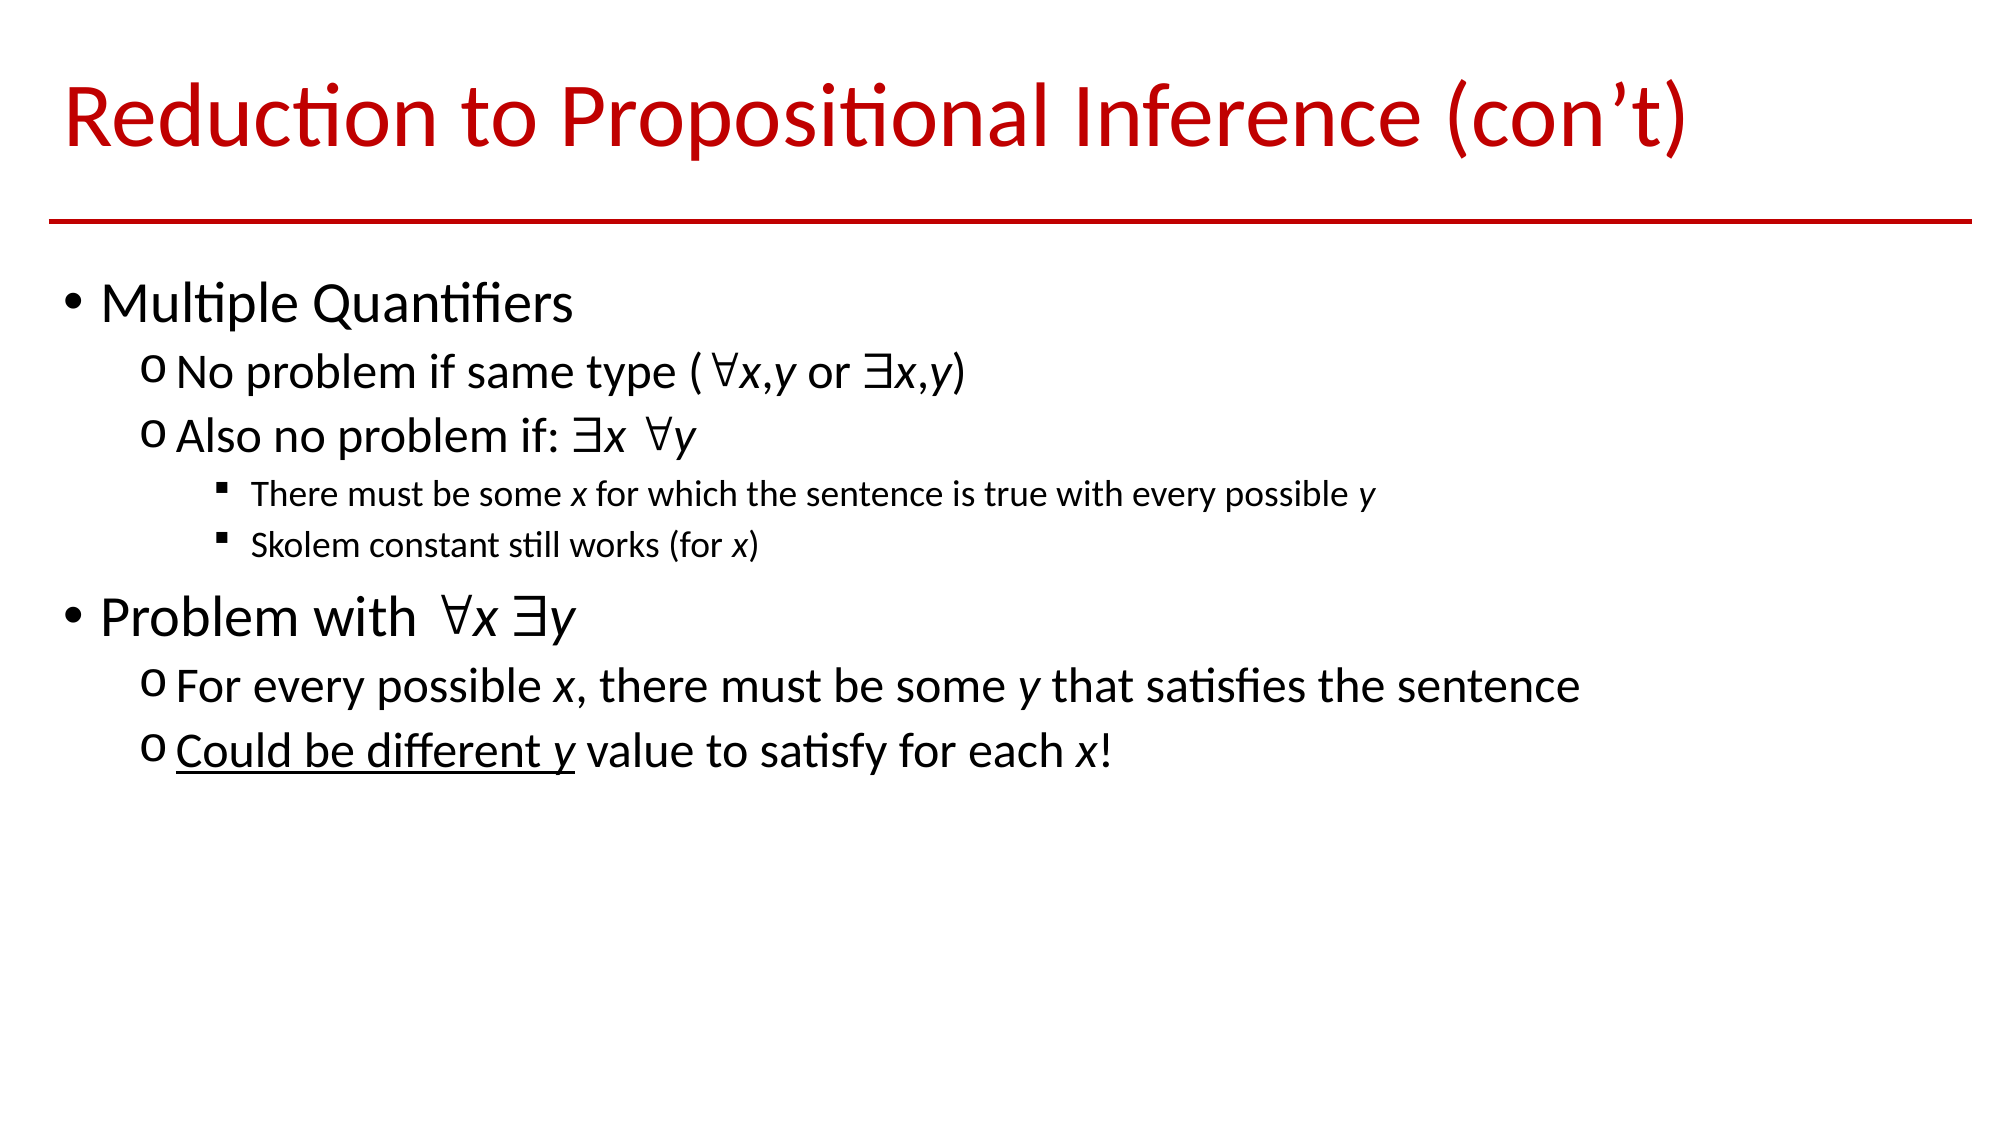

# Reduction to Propositional Inference (con’t)
Multiple Quantifiers
No problem if same type (∀x,y or ∃x,y)
Also no problem if: ∃x ∀y
There must be some x for which the sentence is true with every possible y
Skolem constant still works (for x)
Problem with ∀x ∃y
For every possible x, there must be some y that satisfies the sentence
Could be different y value to satisfy for each x!